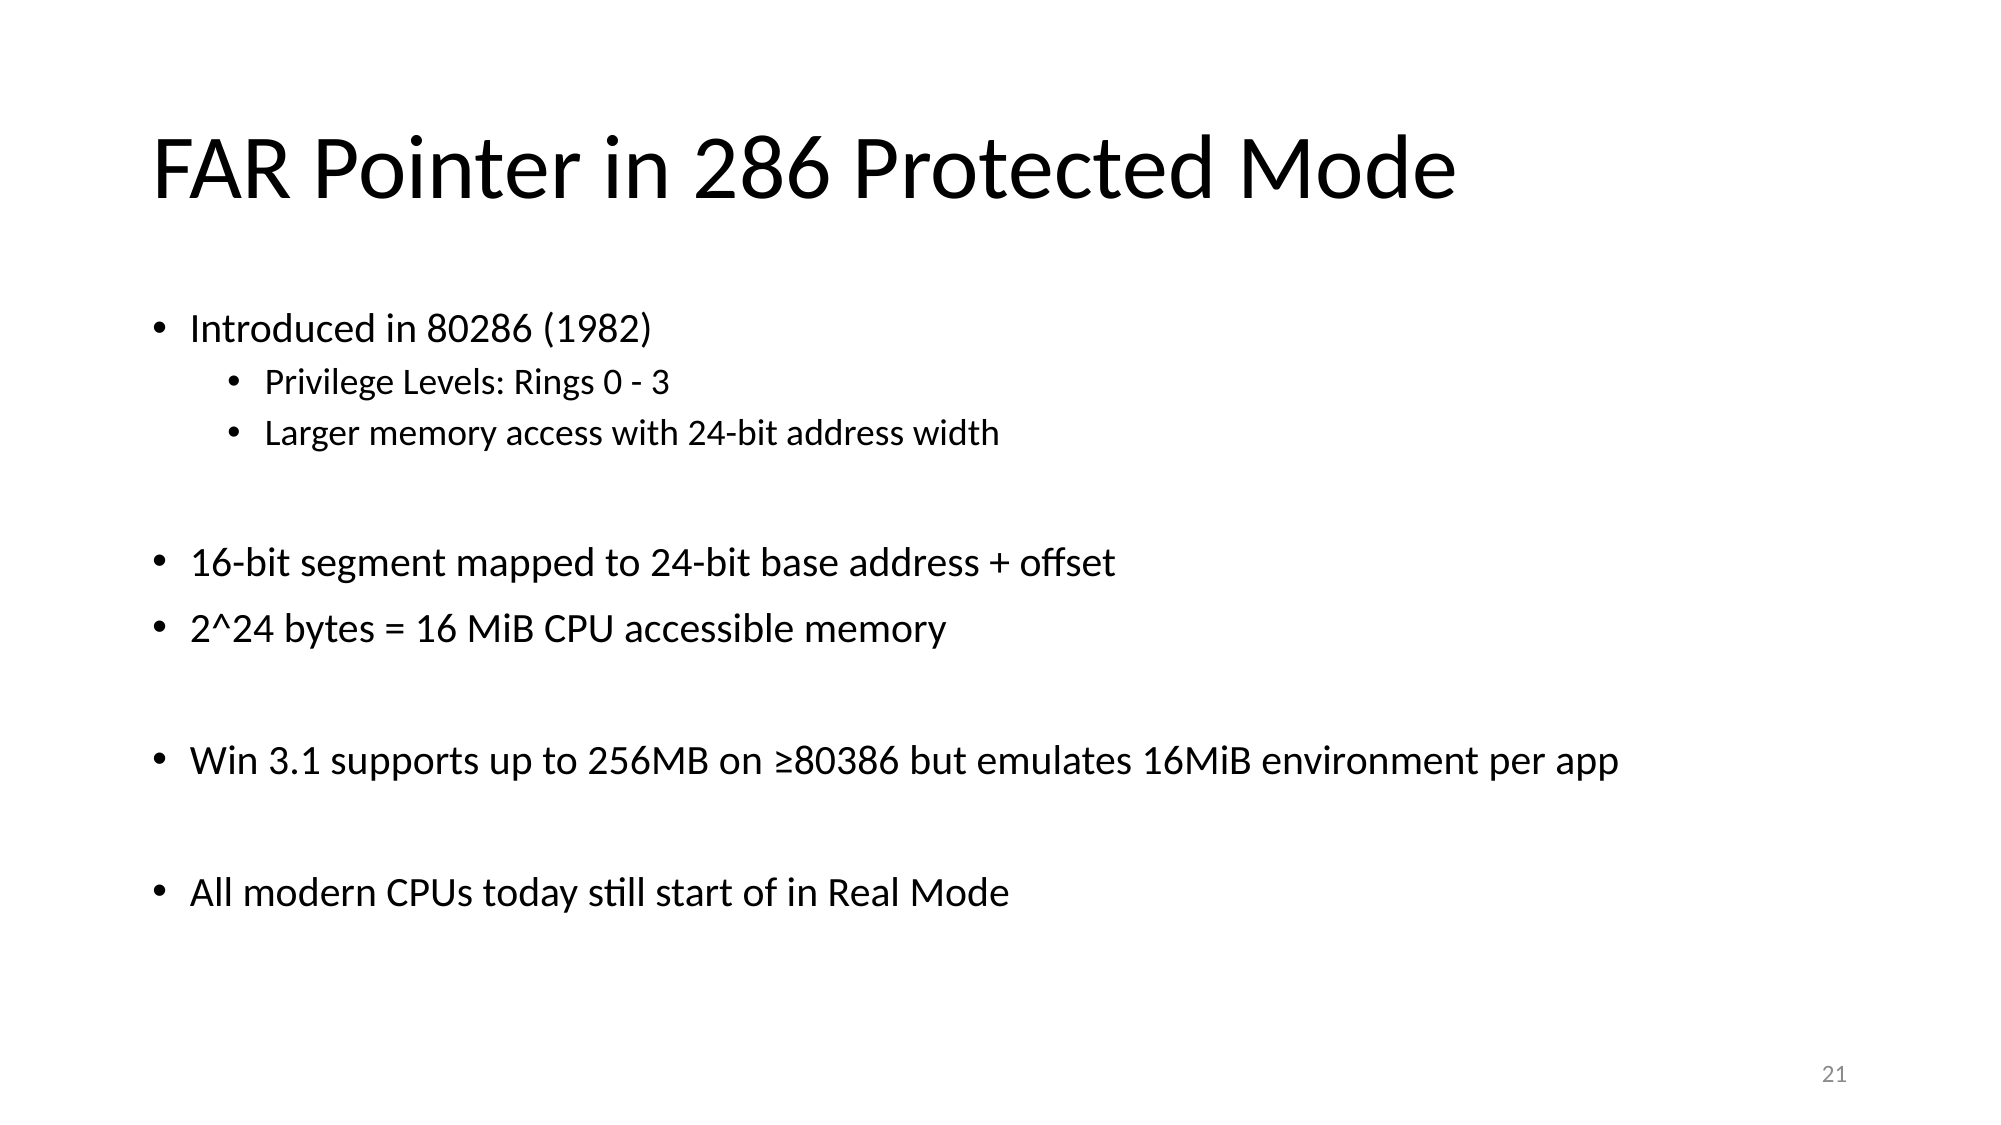

# FAR Pointer in 286 Protected Mode
Introduced in 80286 (1982)
Privilege Levels: Rings 0 - 3
Larger memory access with 24-bit address width

16-bit segment mapped to 24-bit base address + offset
2^24 bytes = 16 MiB CPU accessible memory

Win 3.1 supports up to 256MB on ≥80386 but emulates 16MiB environment per app

All modern CPUs today still start of in Real Mode

21